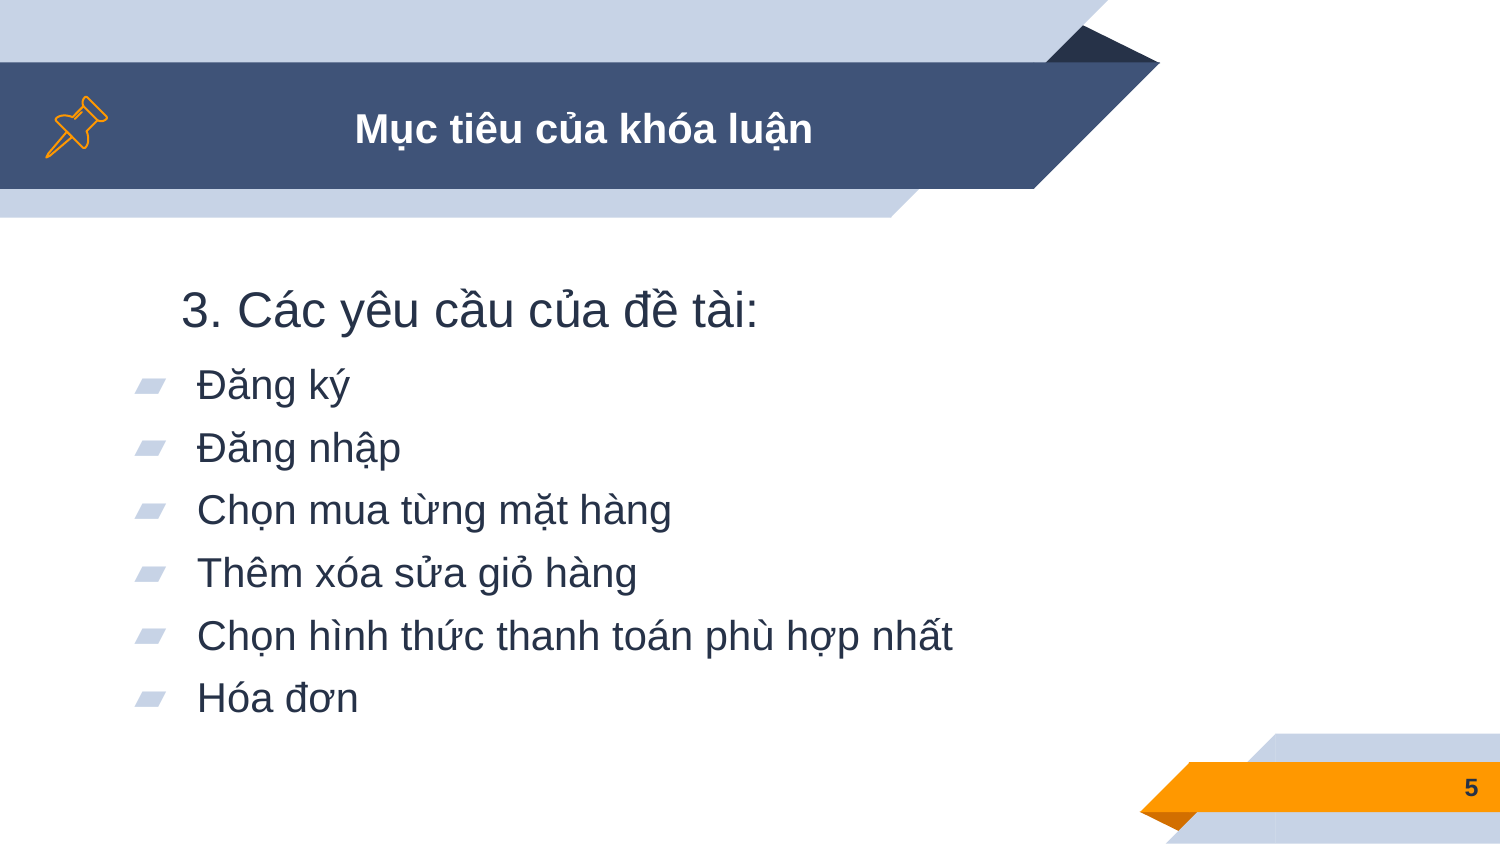

# Mục tiêu của khóa luận

3. Các yêu cầu của đề tài:
Đăng ký
Đăng nhập
Chọn mua từng mặt hàng
Thêm xóa sửa giỏ hàng
Chọn hình thức thanh toán phù hợp nhất
Hóa đơn
5